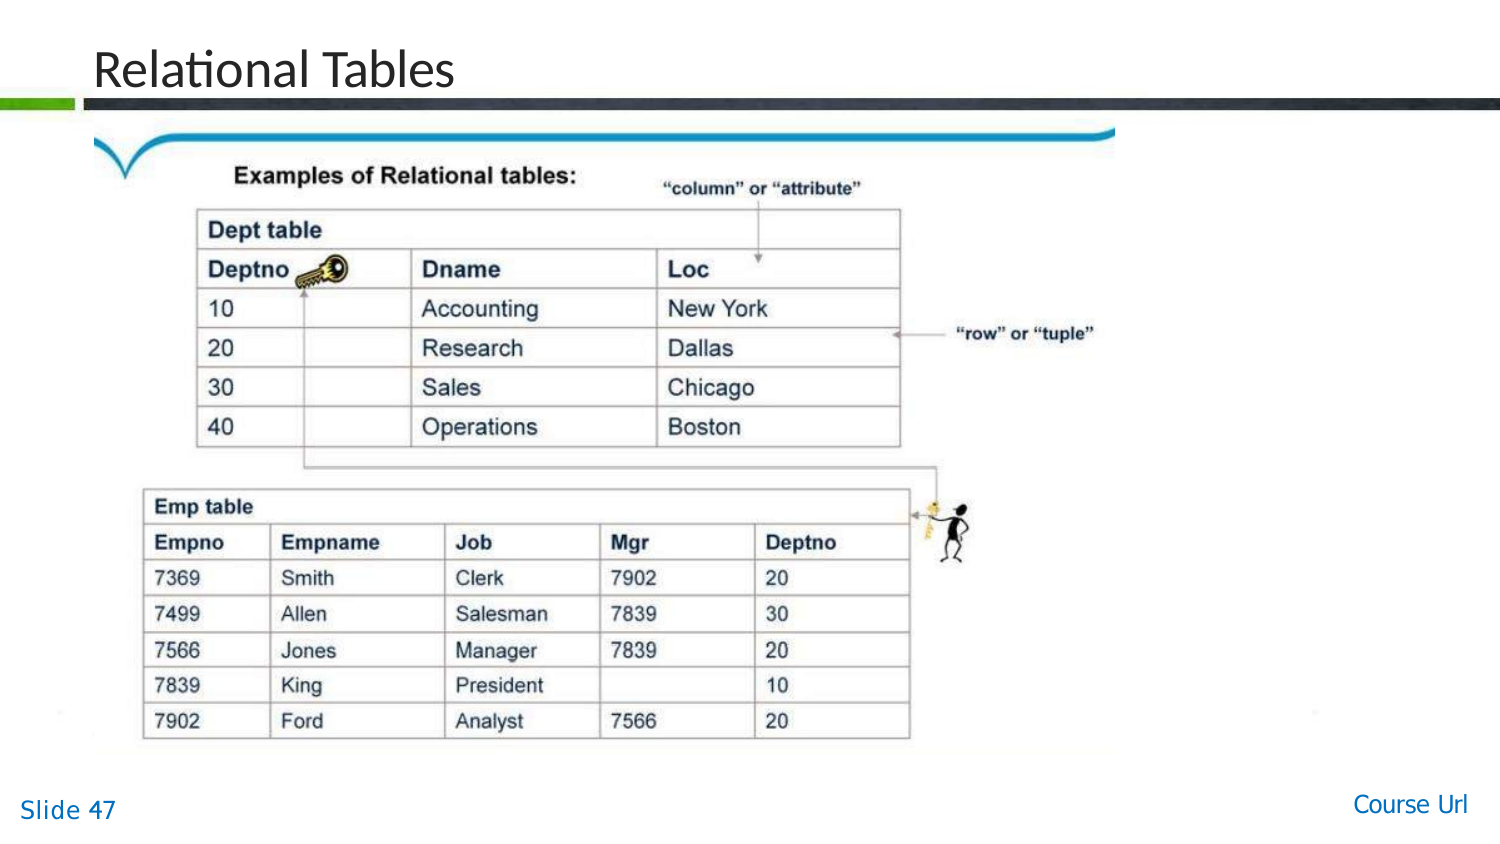

# Relational Tables

Course Url
Slide 47